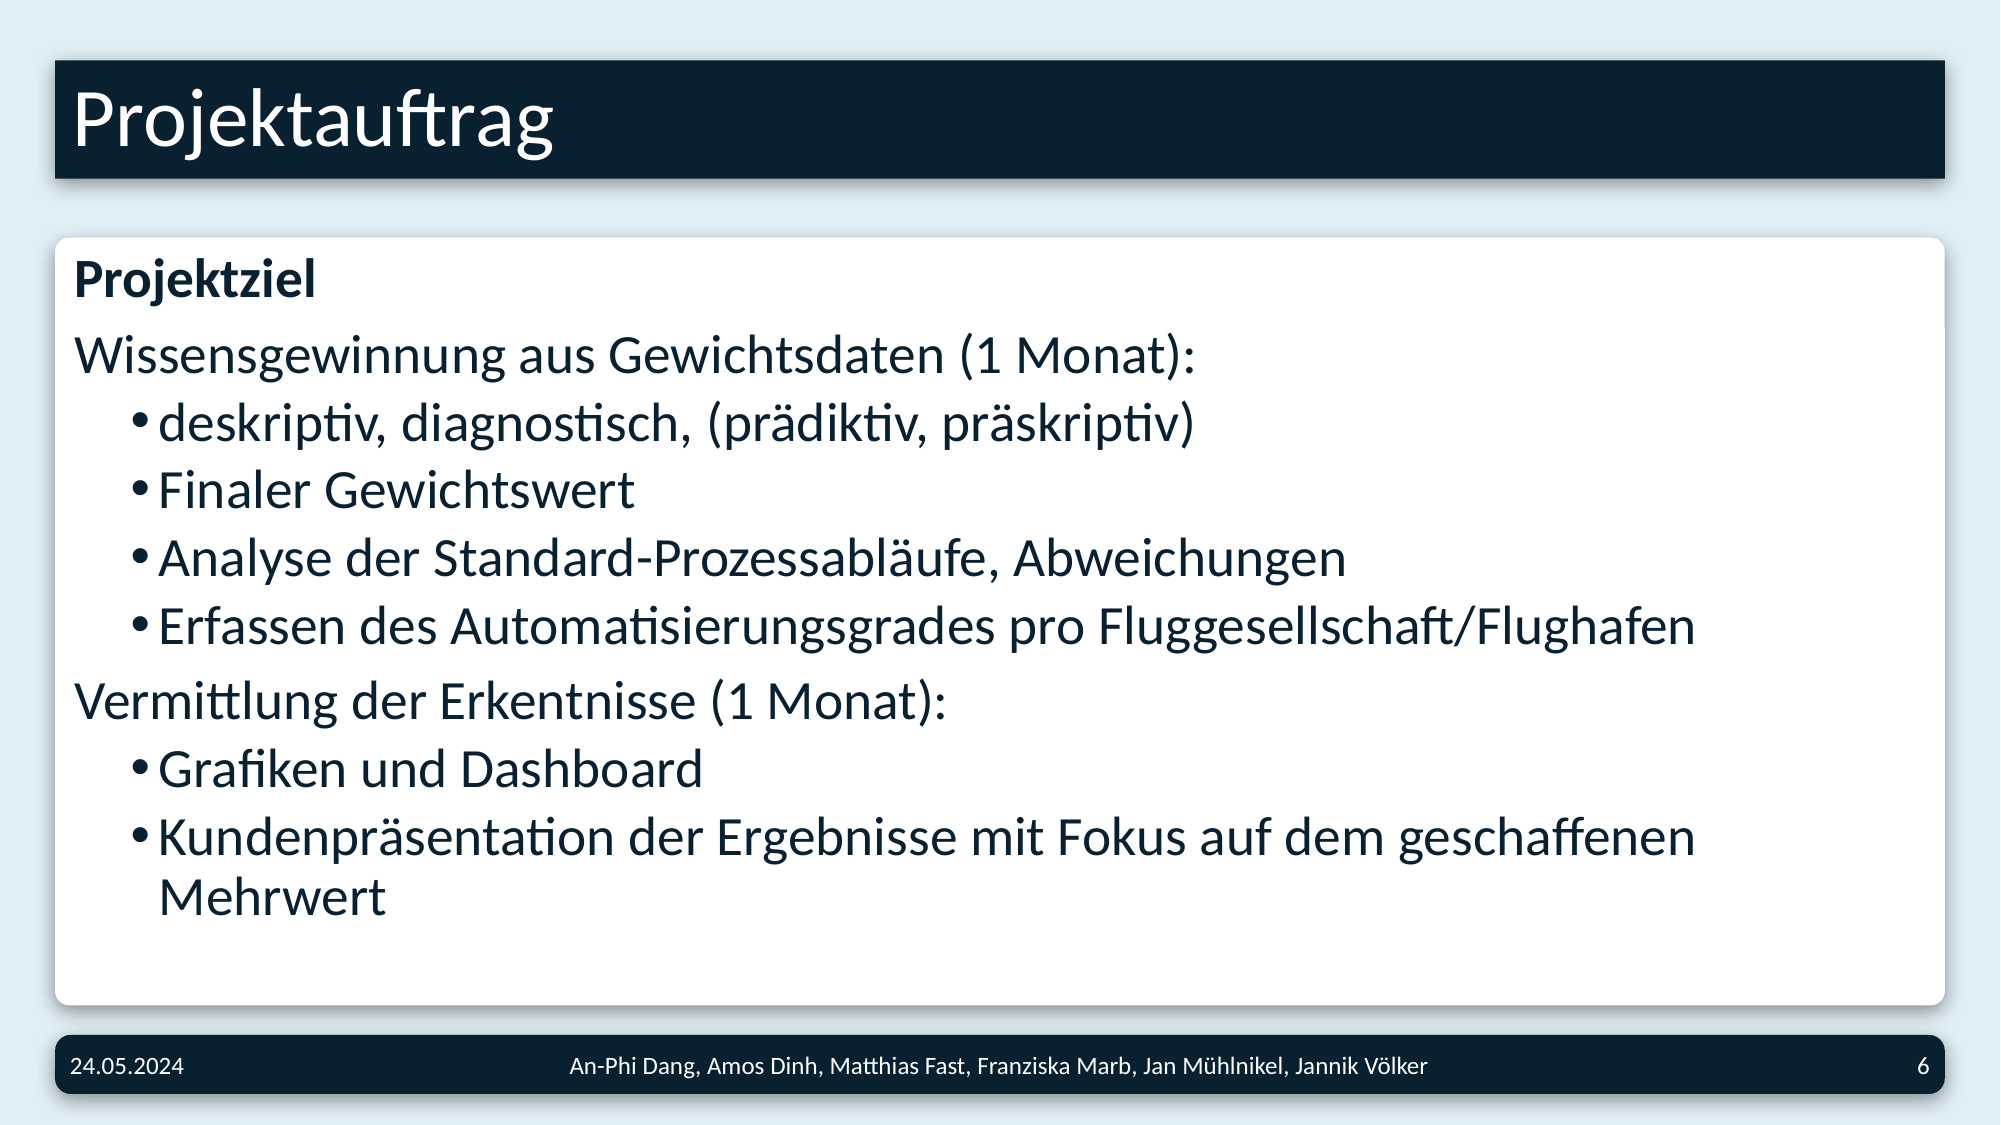

# Projektauftrag
Projektziel
Wissensgewinnung aus Gewichtsdaten (1 Monat):
deskriptiv, diagnostisch, (prädiktiv, präskriptiv)
Finaler Gewichtswert
Analyse der Standard-Prozessabläufe, Abweichungen
Erfassen des Automatisierungsgrades pro Fluggesellschaft/Flughafen
Vermittlung der Erkentnisse (1 Monat):
Grafiken und Dashboard
Kundenpräsentation der Ergebnisse mit Fokus auf dem geschaffenen Mehrwert
An-Phi Dang, Amos Dinh, Matthias Fast, Franziska Marb, Jan Mühlnikel, Jannik Völker
6
24.05.2024